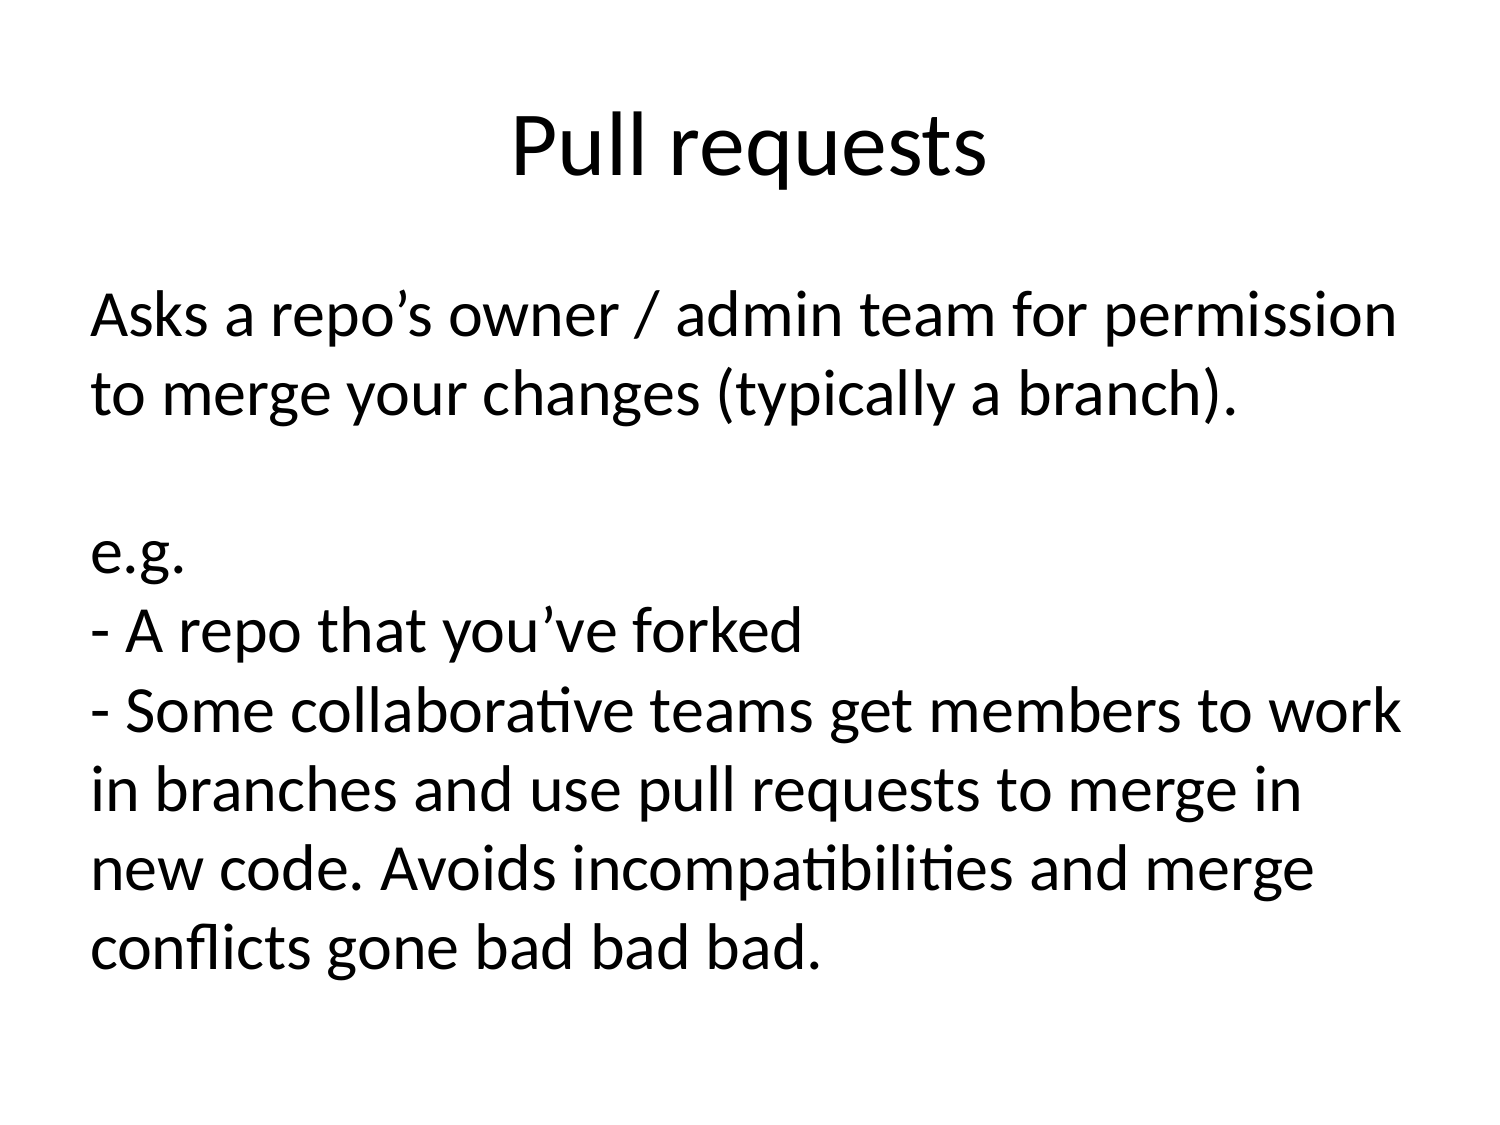

# Pull requests
Asks a repo’s owner / admin team for permission to merge your changes (typically a branch).
e.g.
- A repo that you’ve forked
- Some collaborative teams get members to work in branches and use pull requests to merge in new code. Avoids incompatibilities and merge conflicts gone bad bad bad.